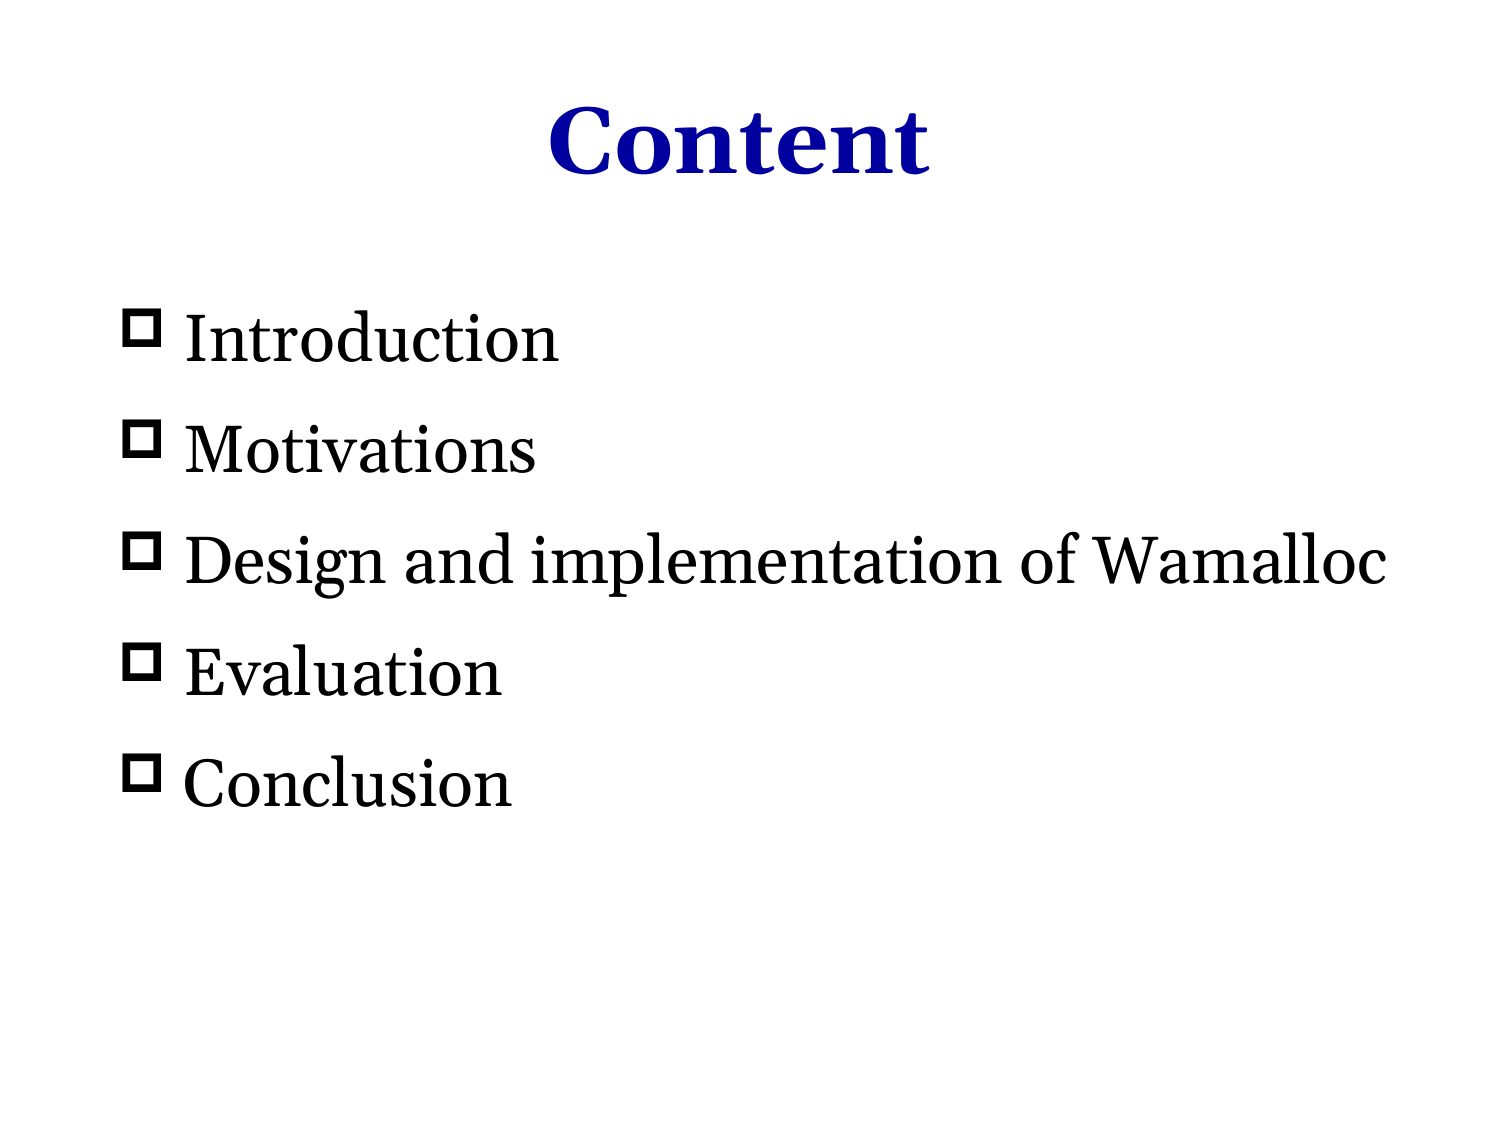

# Content
 Introduction
 Motivations
 Design and implementation of Wamalloc
 Evaluation
 Conclusion